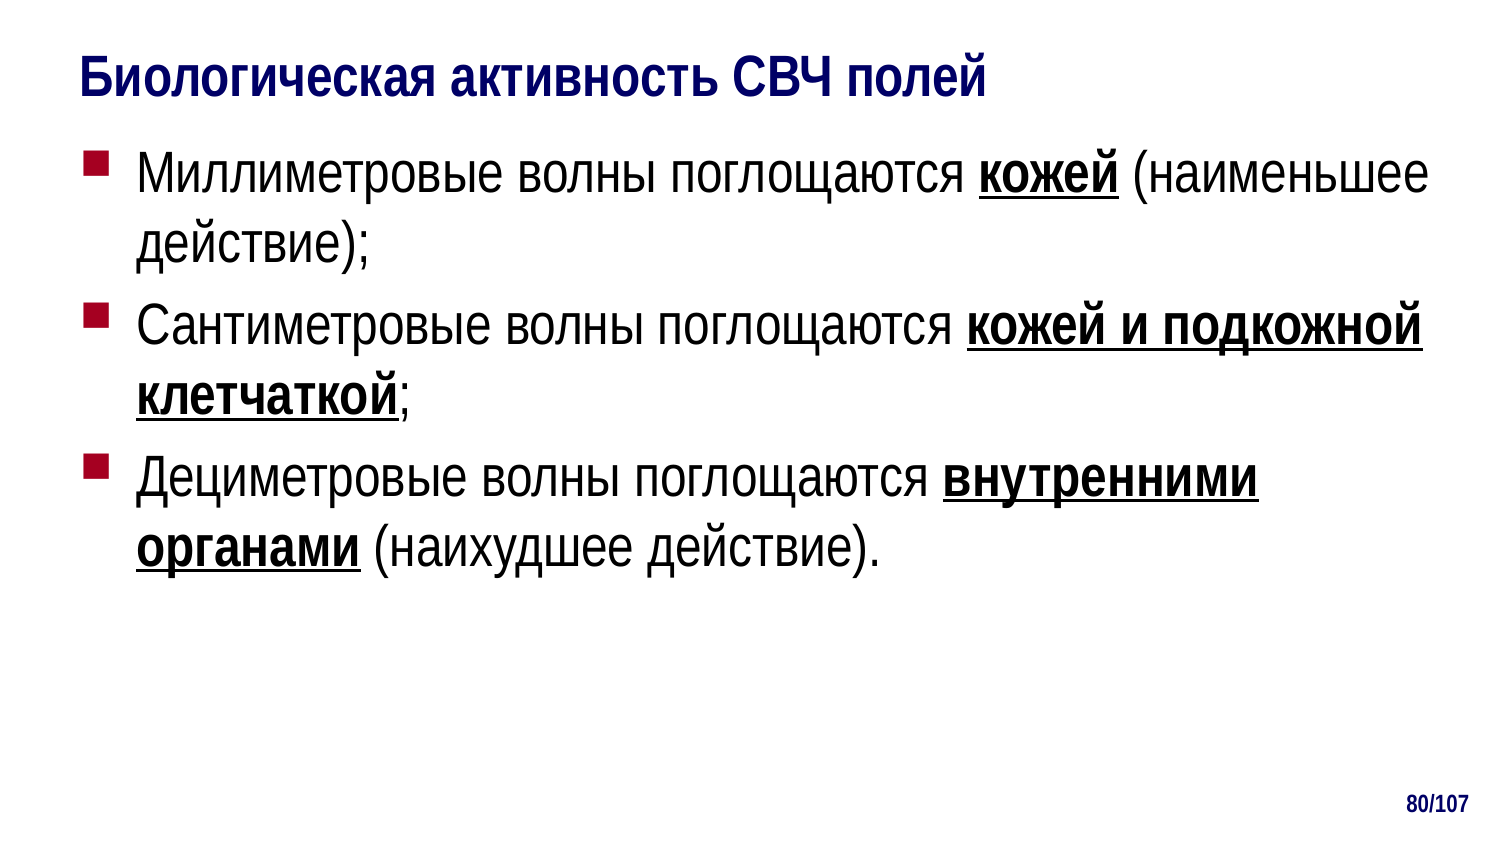

# Биологическая активность СВЧ полей
Миллиметровые волны поглощаются кожей (наименьшее  действие);
Сантиметровые волны поглощаются кожей и подкожной клетчаткой;
Дециметровые волны поглощаются внутренними органами (наихудшее действие).